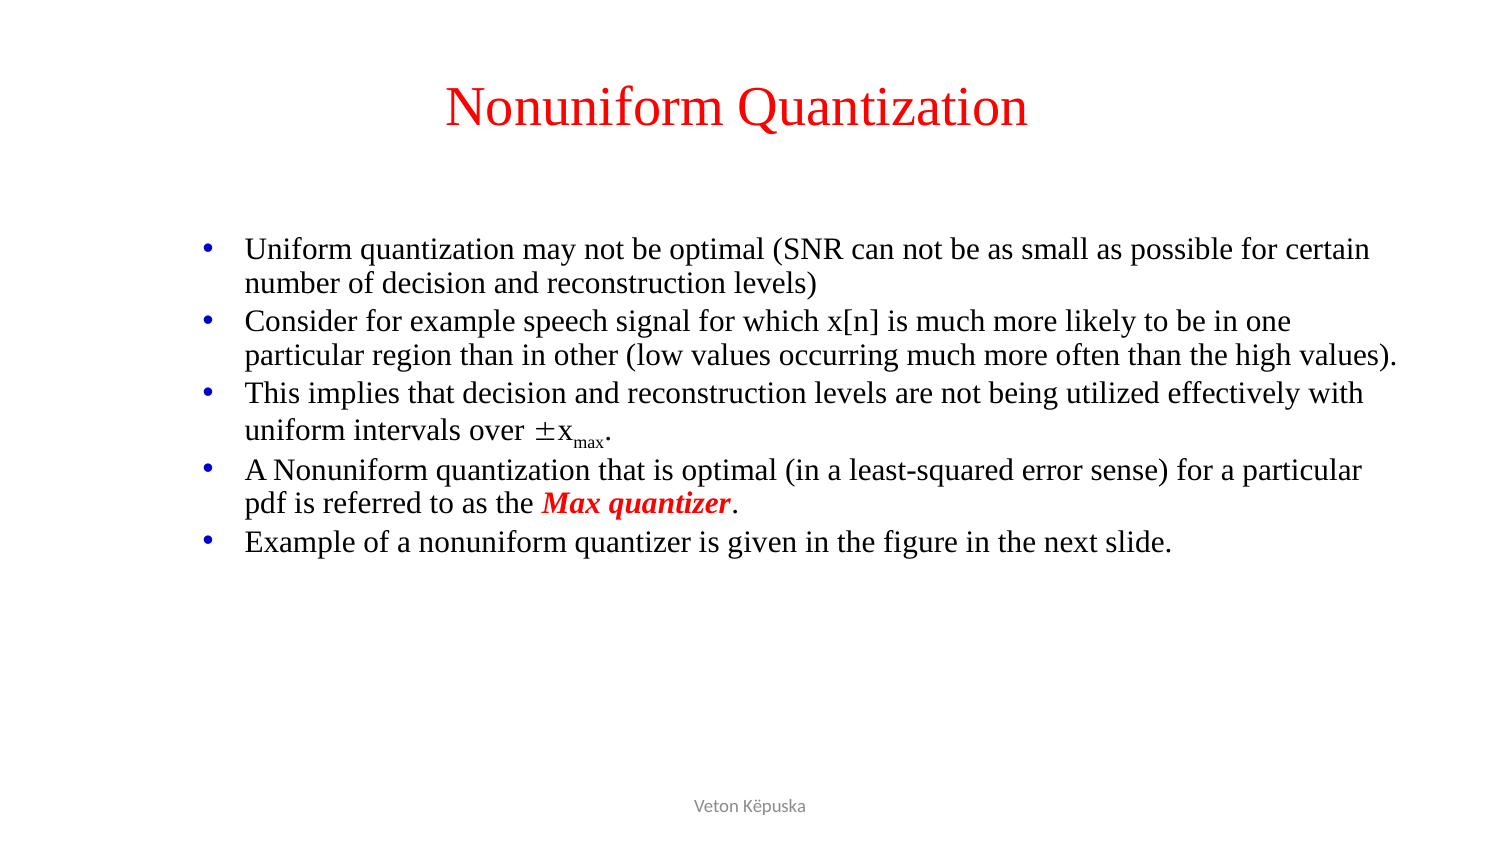

# Nonuniform Quantization
Uniform quantization may not be optimal (SNR can not be as small as possible for certain number of decision and reconstruction levels)
Consider for example speech signal for which x[n] is much more likely to be in one particular region than in other (low values occurring much more often than the high values).
This implies that decision and reconstruction levels are not being utilized effectively with uniform intervals over ±xmax.
A Nonuniform quantization that is optimal (in a least-squared error sense) for a particular pdf is referred to as the Max quantizer.
Example of a nonuniform quantizer is given in the figure in the next slide.

Veton Këpuska
151